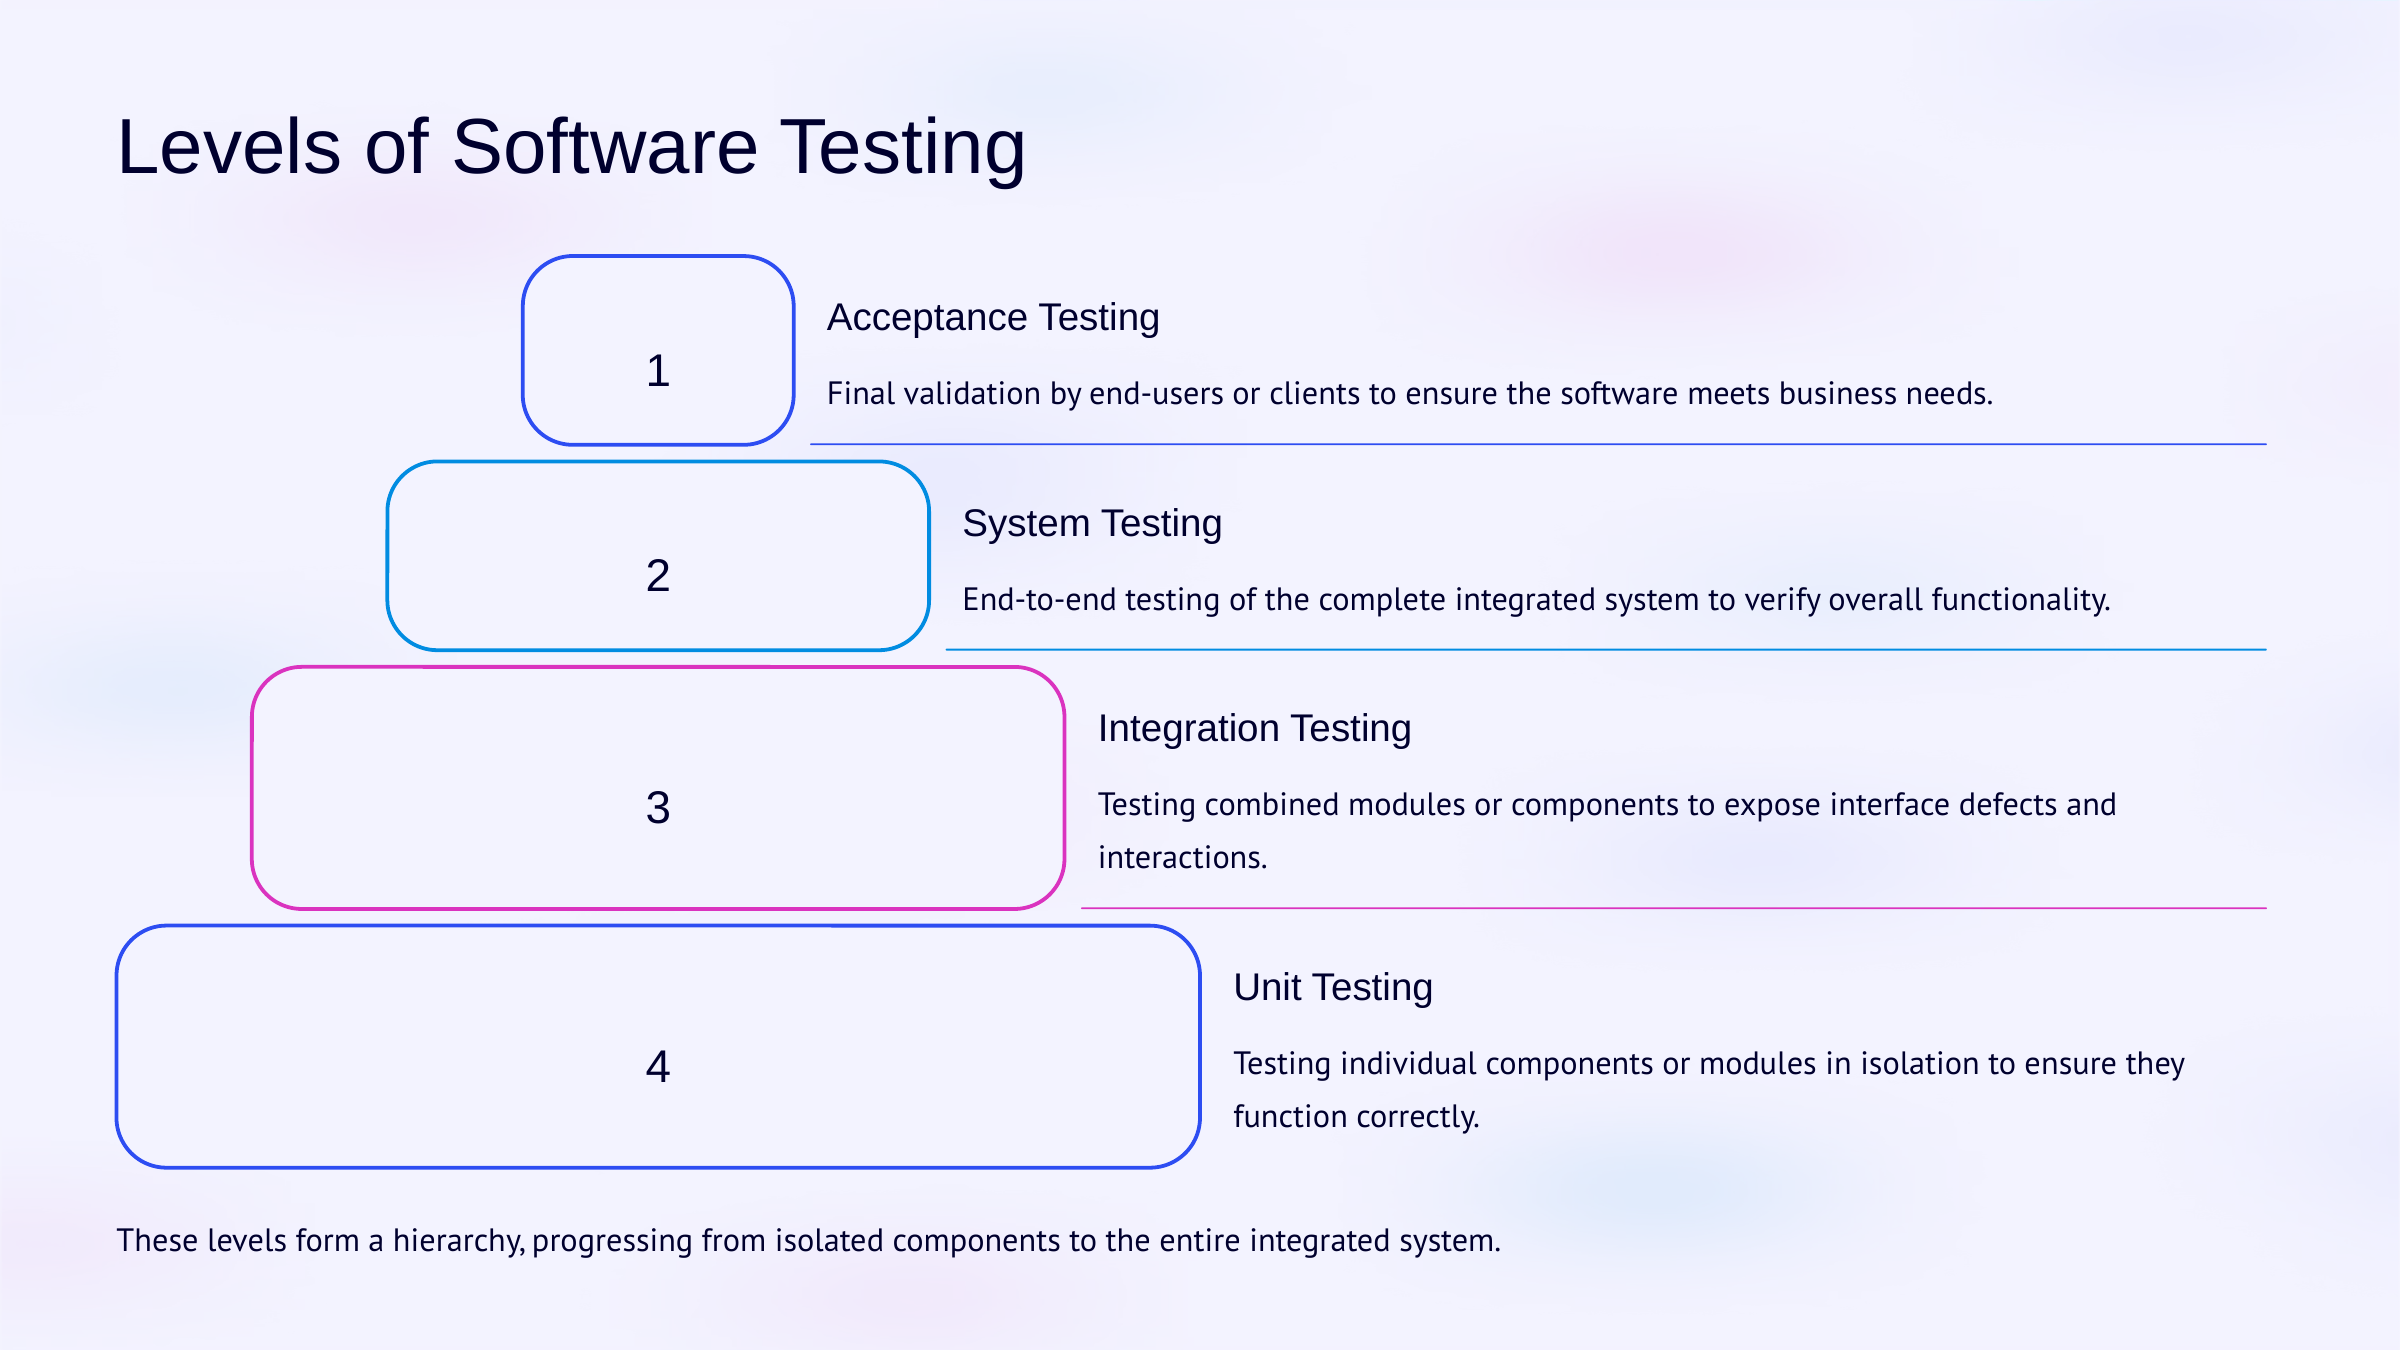

Levels of Software Testing

Acceptance Testing
1
Final validation by end-users or clients to ensure the software meets business needs.

System Testing
2
End-to-end testing of the complete integrated system to verify overall functionality.

Integration Testing
3
Testing combined modules or components to expose interface defects and interactions.

Unit Testing
4
Testing individual components or modules in isolation to ensure they function correctly.
These levels form a hierarchy, progressing from isolated components to the entire integrated system.